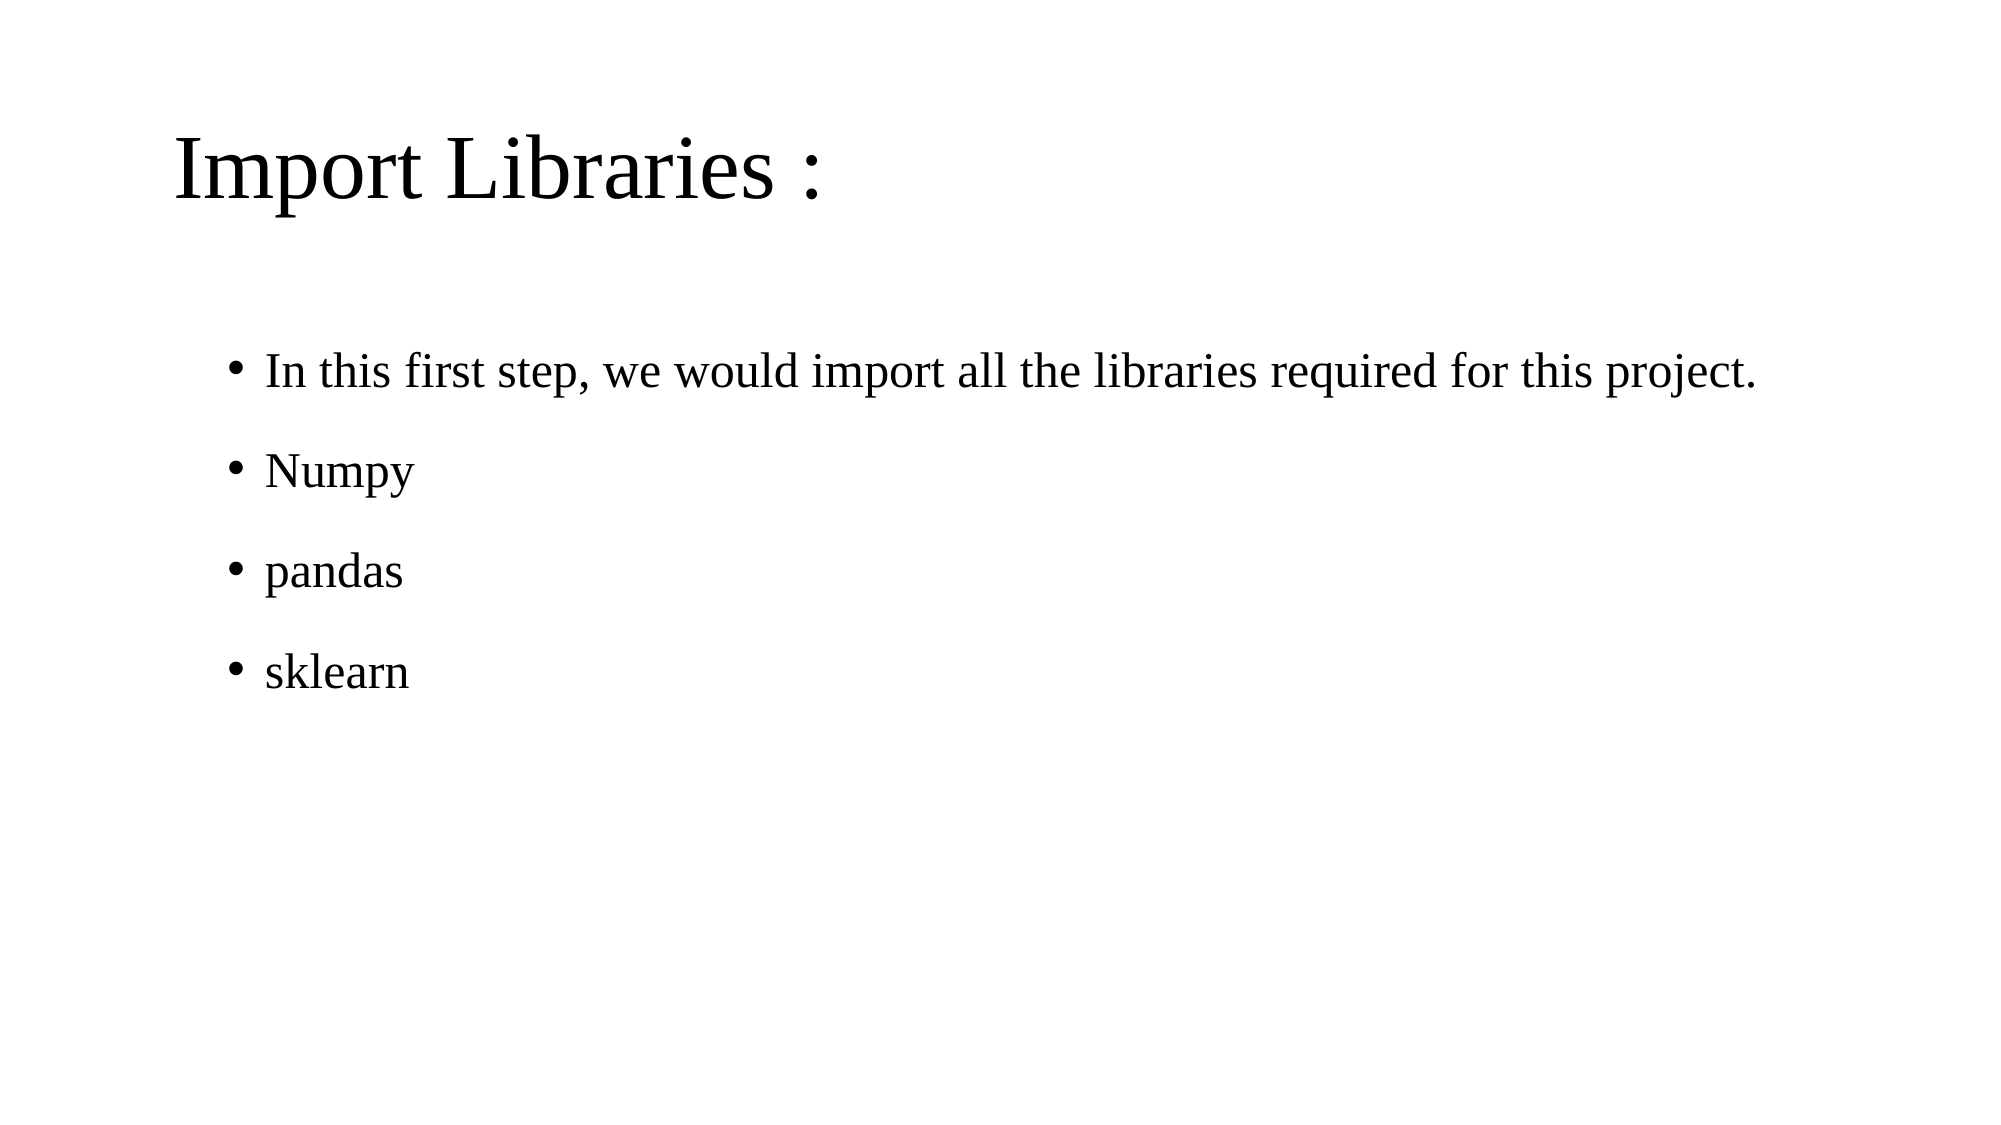

# Import Libraries :
In this first step, we would import all the libraries required for this project.
Numpy
pandas
sklearn